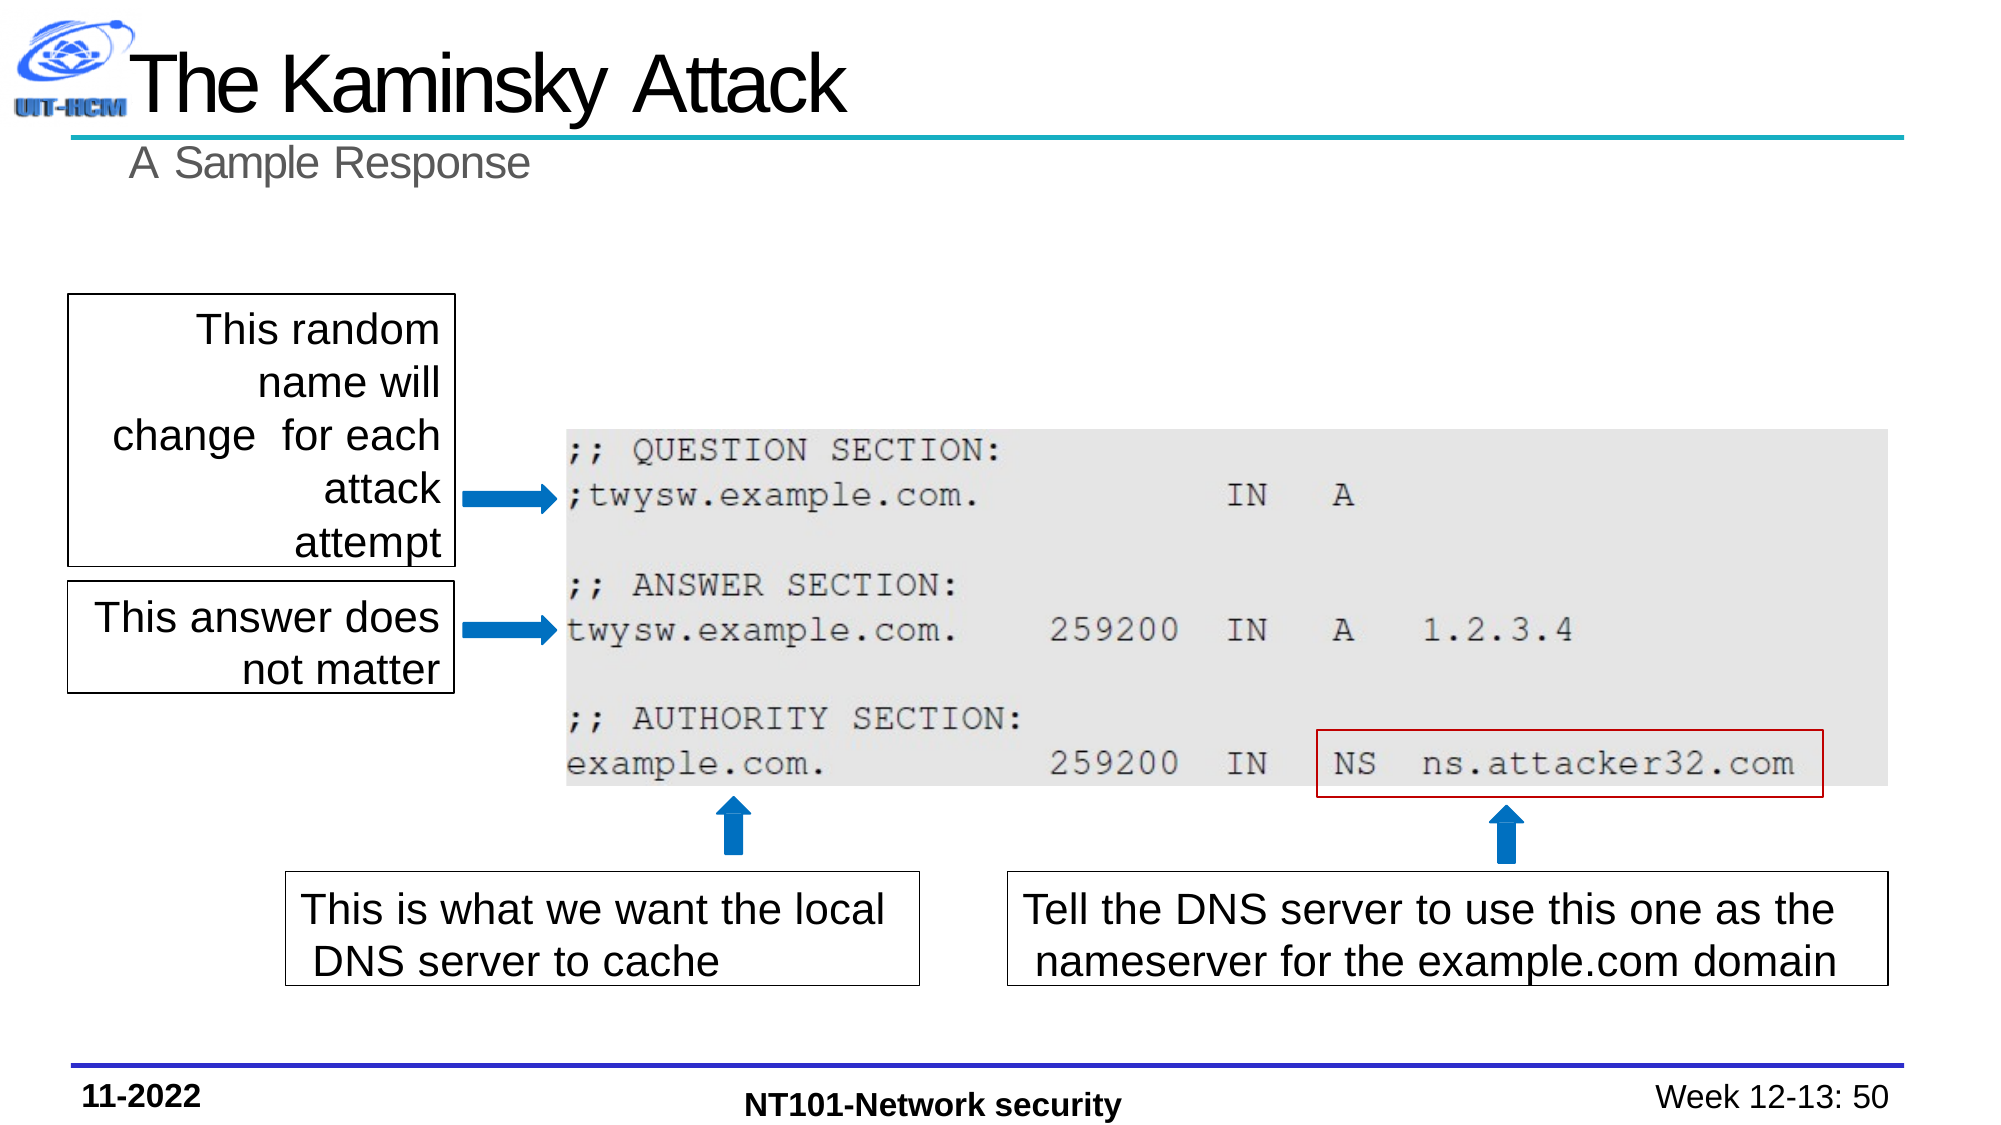

# The Kaminsky Attack
A Sample Response
This random  name will change  for each attack
attempt

This answer does
not matter

This is what we want the local  DNS server to cache
Tell the DNS server to use this one as the  nameserver for the example.com domain